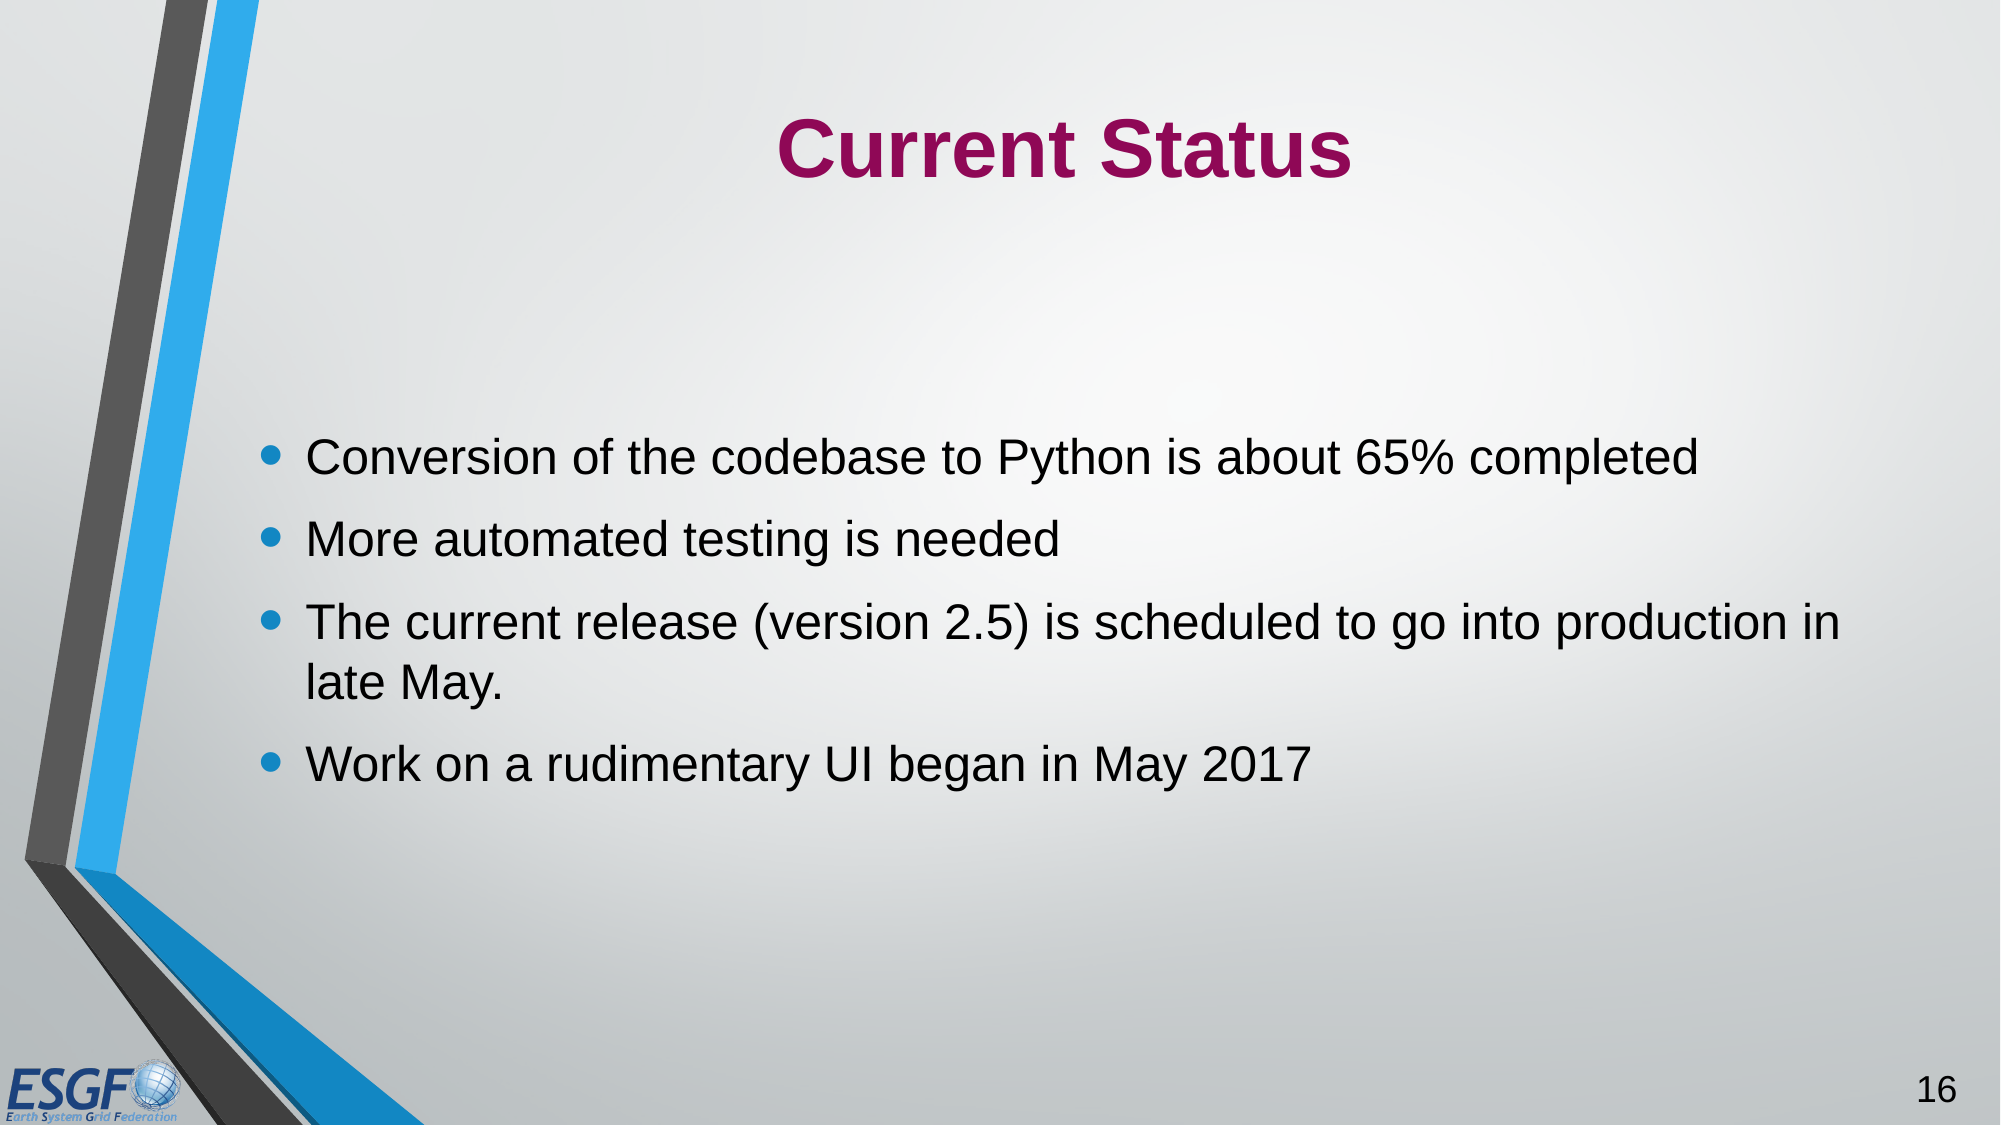

# Current Status
Conversion of the codebase to Python is about 65% completed
More automated testing is needed
The current release (version 2.5) is scheduled to go into production in late May.
Work on a rudimentary UI began in May 2017